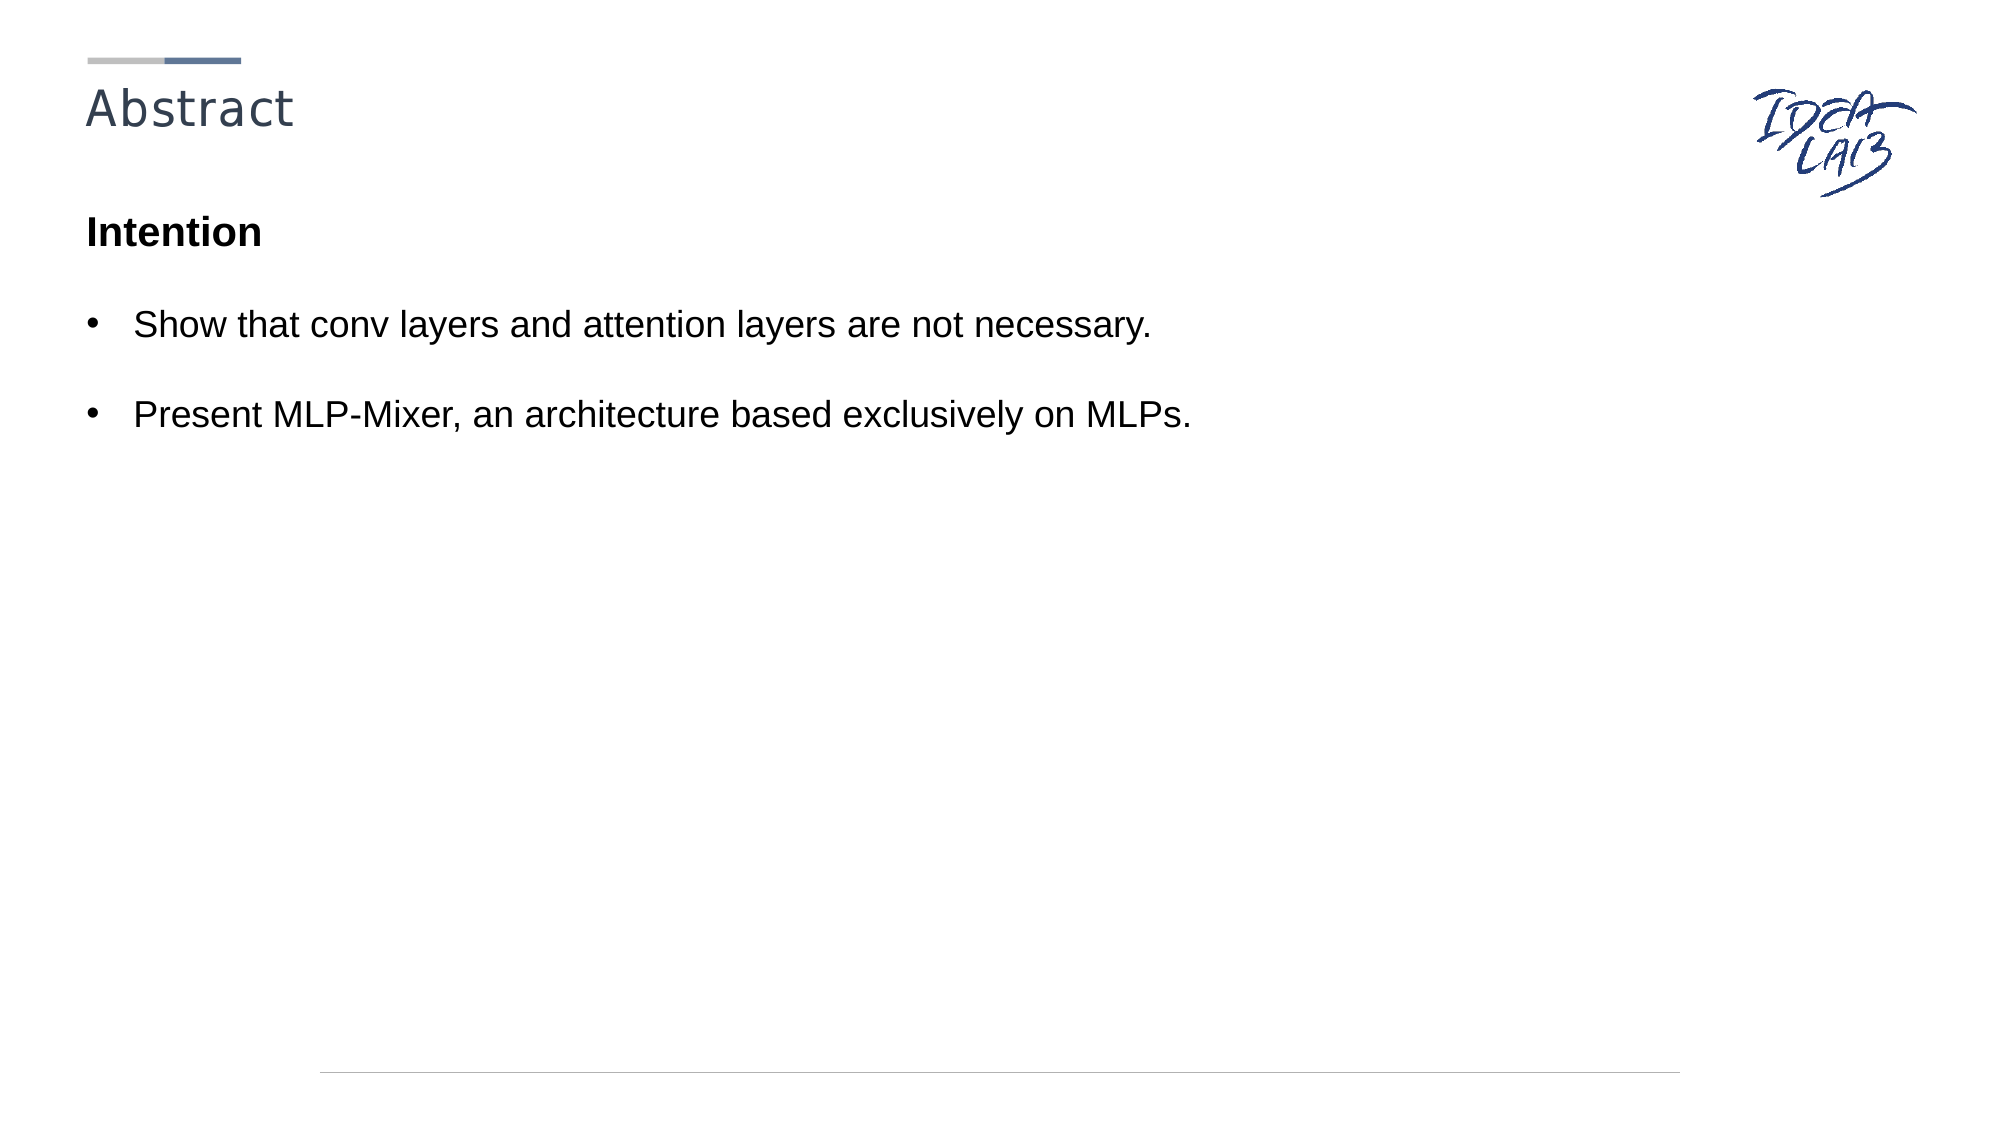

Abstract
Intention

Show that conv layers and attention layers are not necessary.

Present MLP-Mixer, an architecture based exclusively on MLPs.